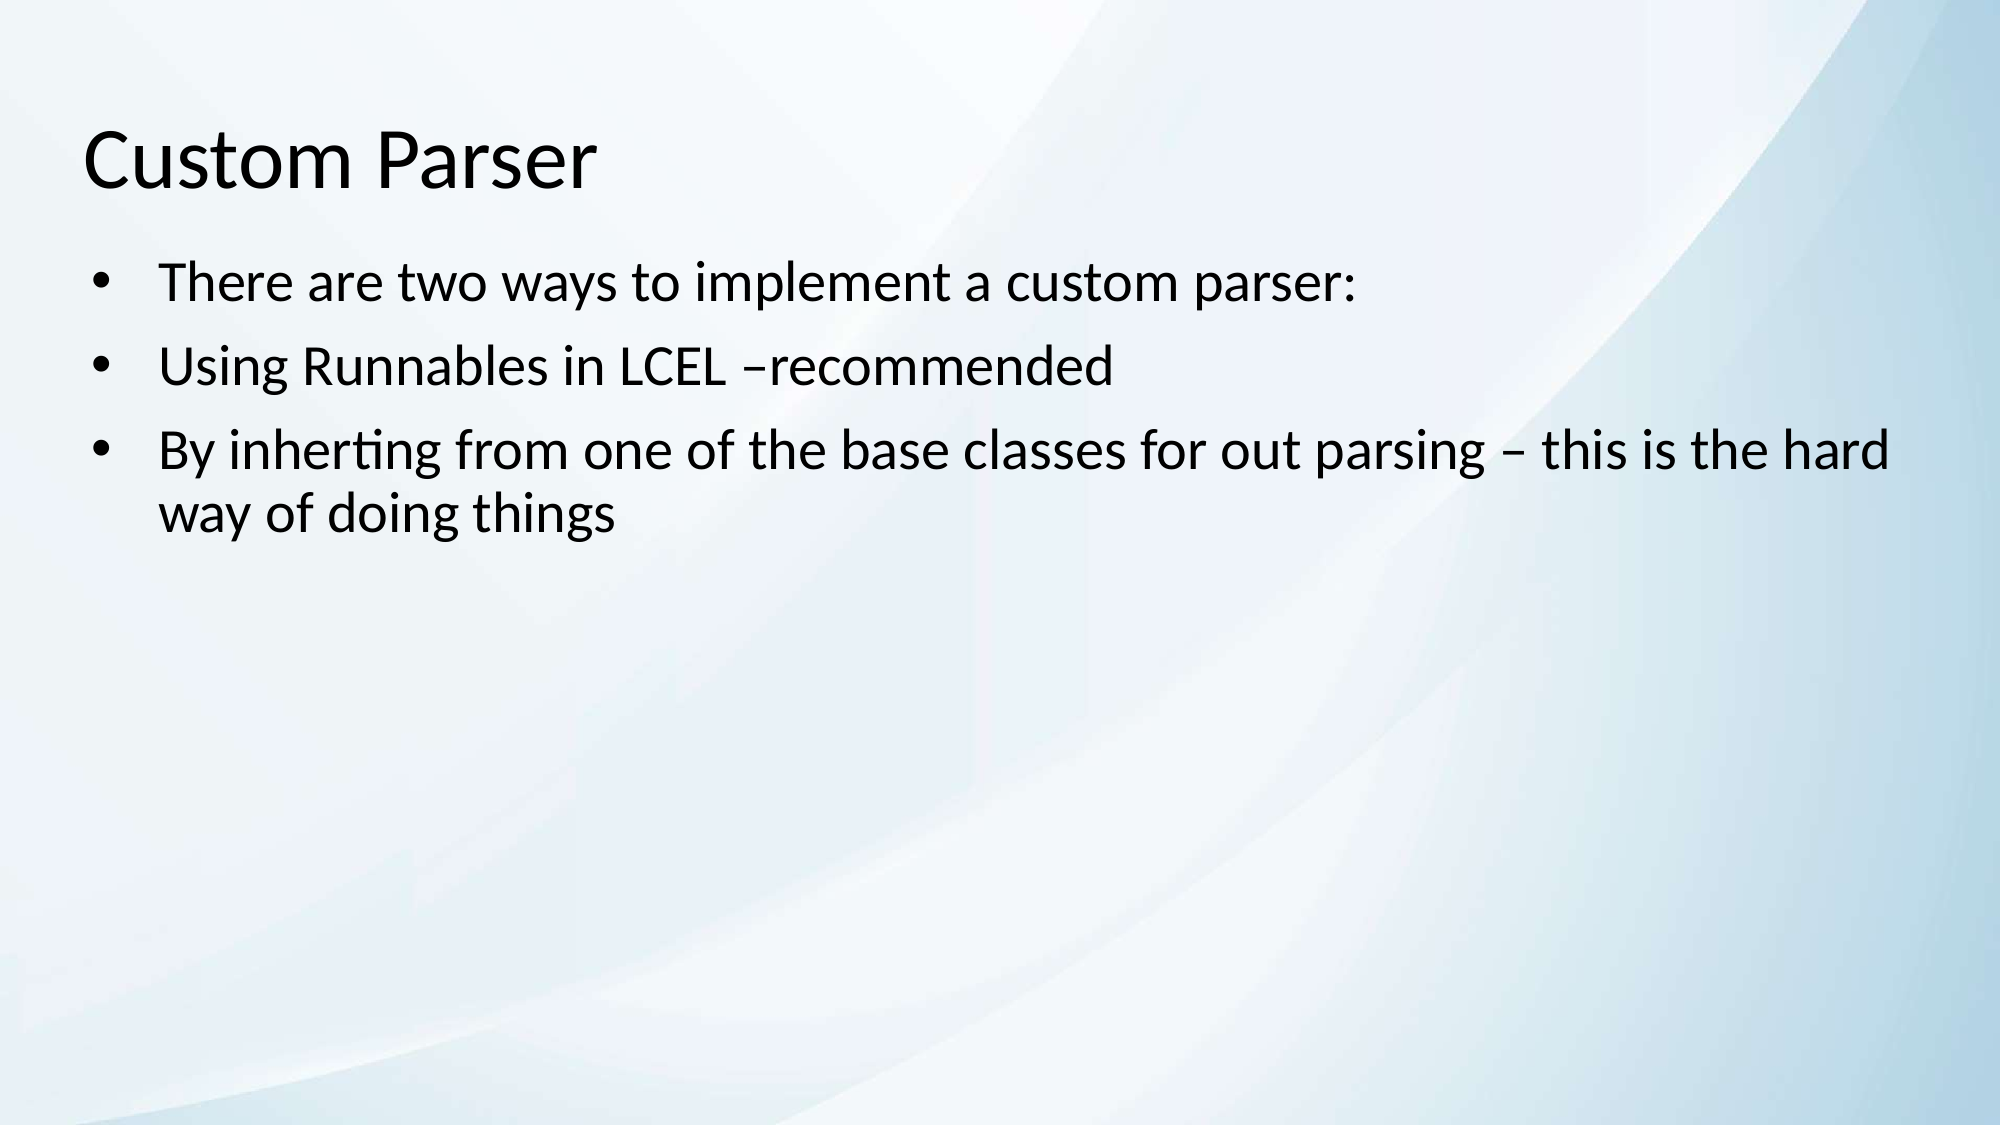

# Custom Parser
There are two ways to implement a custom parser:
Using Runnables in LCEL –recommended
By inherting from one of the base classes for out parsing – this is the hard way of doing things